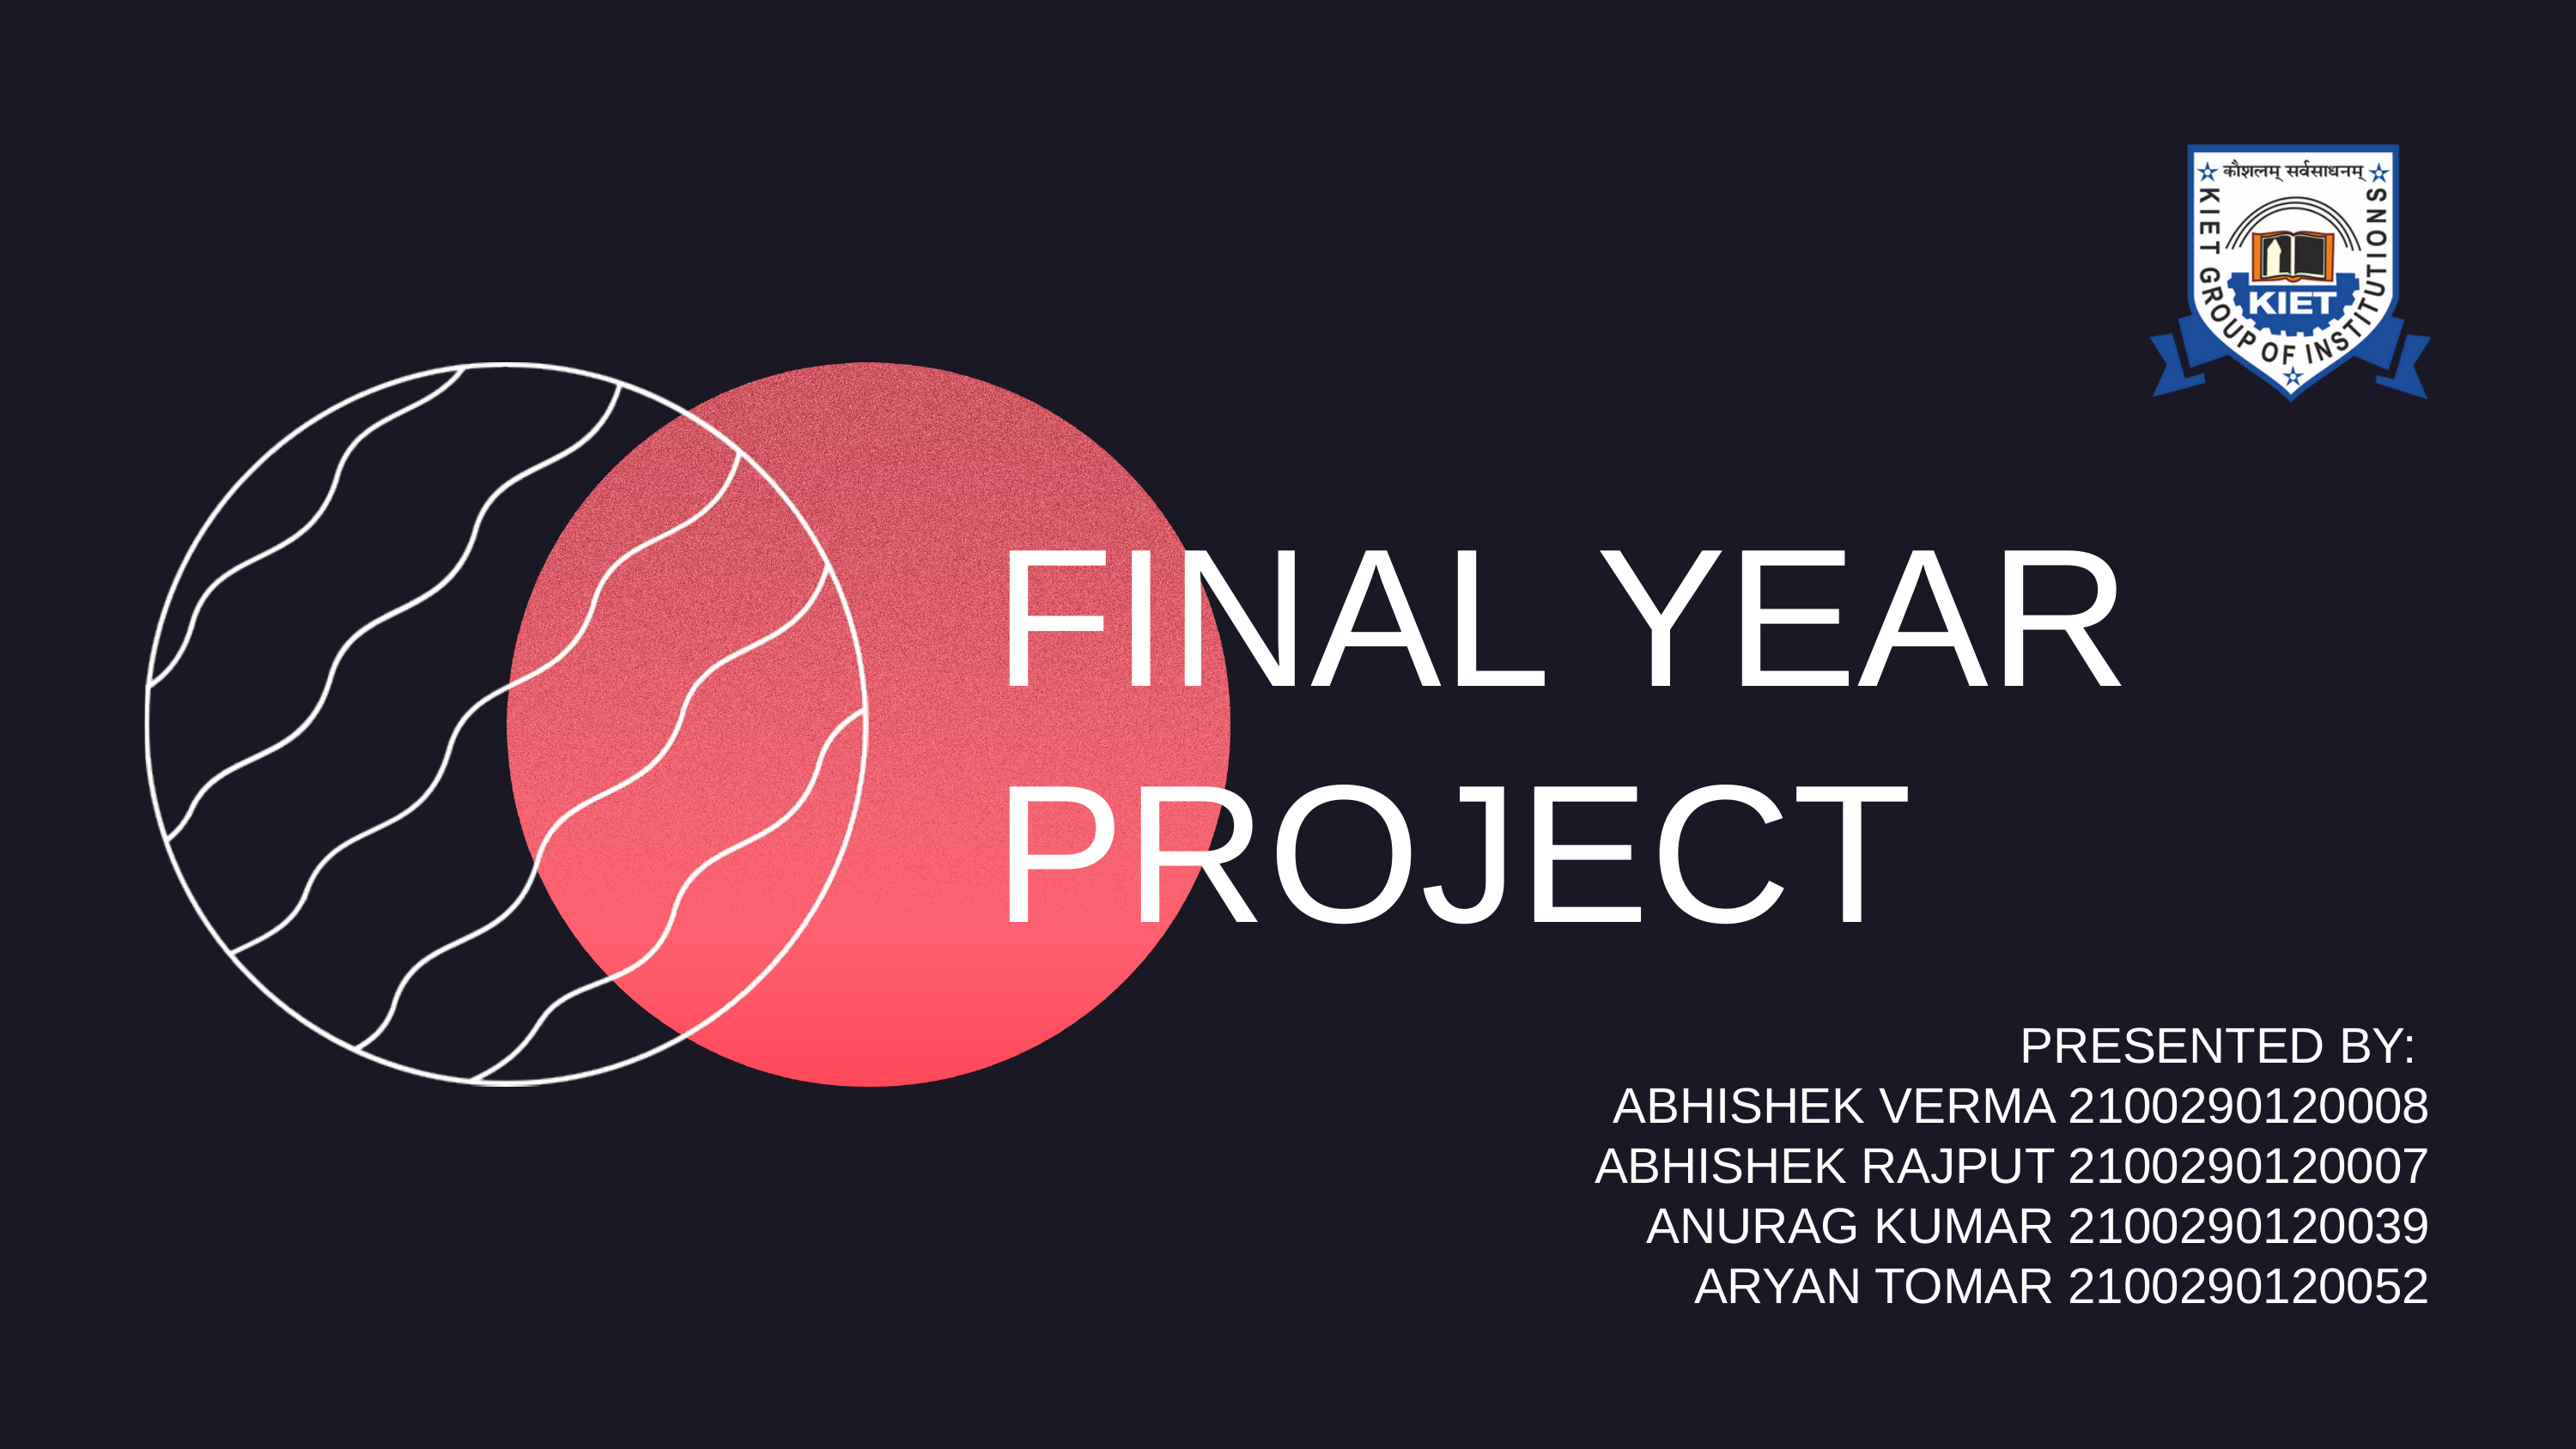

FINAL YEAR PROJECT
 PRESENTED BY:
ABHISHEK VERMA 2100290120008
ABHISHEK RAJPUT 2100290120007
ANURAG KUMAR 2100290120039
ARYAN TOMAR 2100290120052